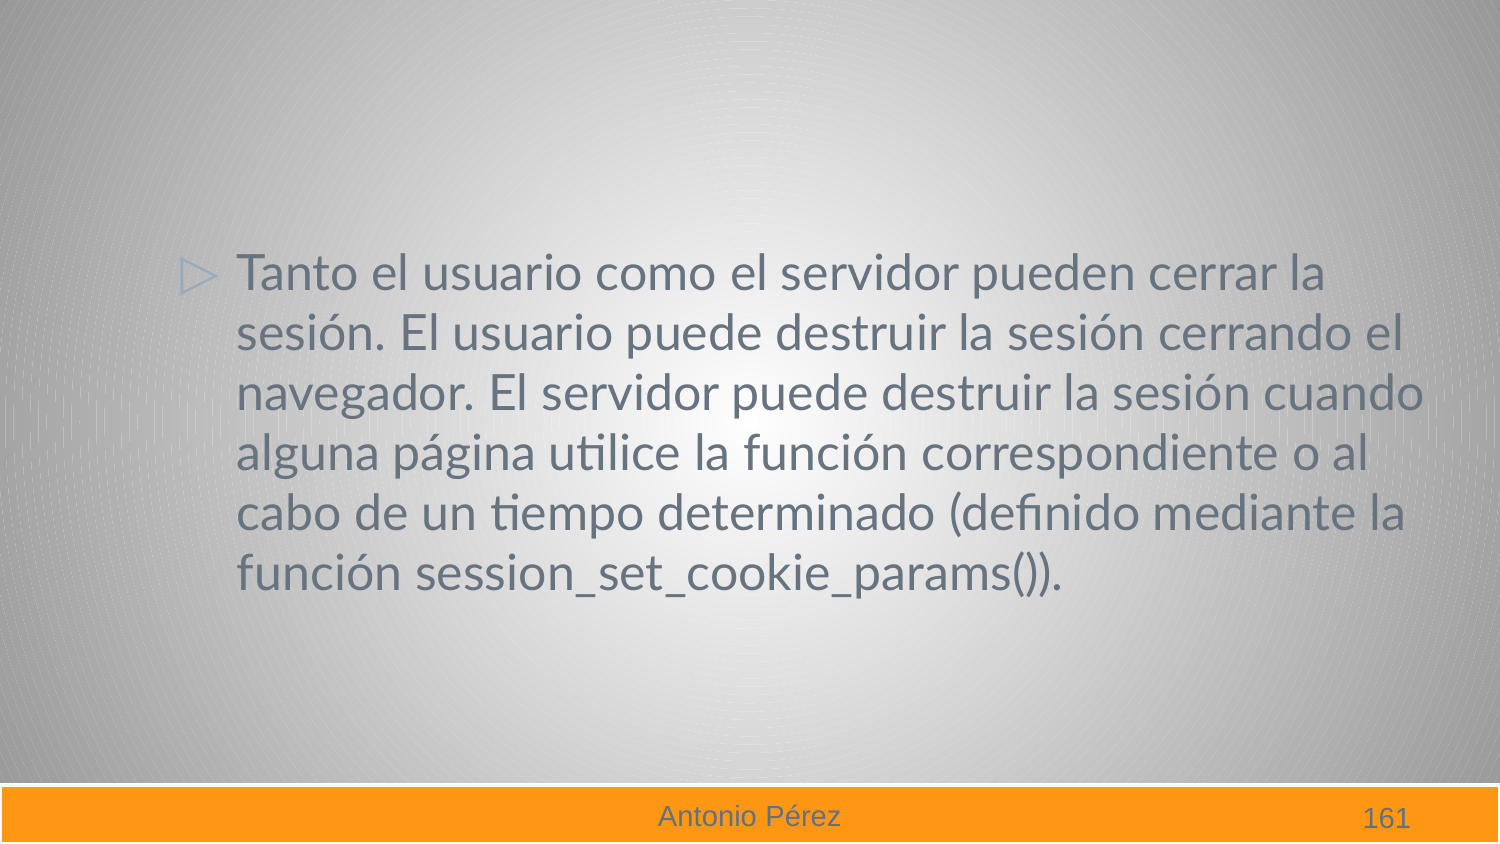

#
Tanto el usuario como el servidor pueden cerrar la sesión. El usuario puede destruir la sesión cerrando el navegador. El servidor puede destruir la sesión cuando alguna página utilice la función correspondiente o al cabo de un tiempo determinado (definido mediante la función session_set_cookie_params()).
161